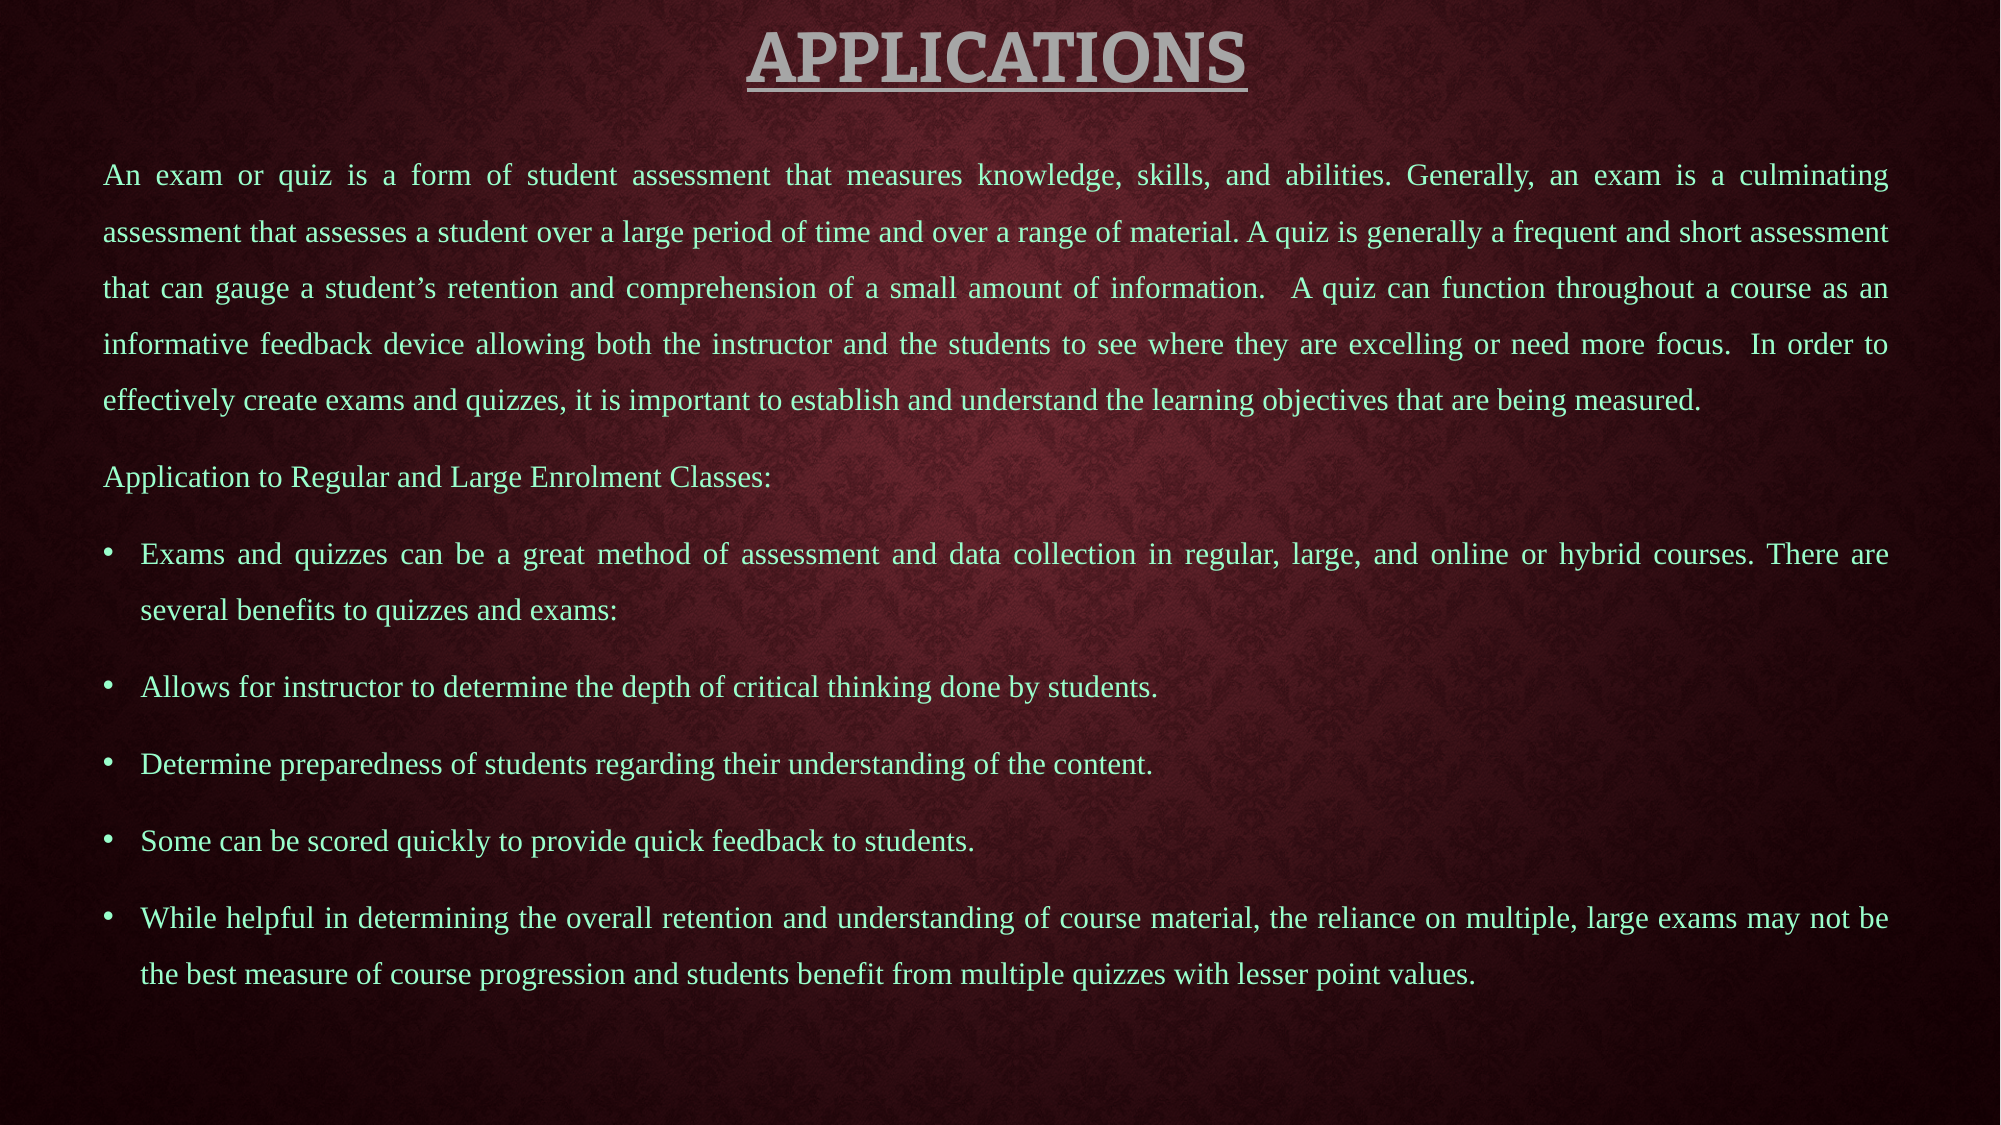

# Applications
An exam or quiz is a form of student assessment that measures knowledge, skills, and abilities. Generally, an exam is a culminating assessment that assesses a student over a large period of time and over a range of material. A quiz is generally a frequent and short assessment that can gauge a student’s retention and comprehension of a small amount of information.   A quiz can function throughout a course as an informative feedback device allowing both the instructor and the students to see where they are excelling or need more focus.  In order to effectively create exams and quizzes, it is important to establish and understand the learning objectives that are being measured.
Application to Regular and Large Enrolment Classes:
Exams and quizzes can be a great method of assessment and data collection in regular, large, and online or hybrid courses. There are several benefits to quizzes and exams:
Allows for instructor to determine the depth of critical thinking done by students.
Determine preparedness of students regarding their understanding of the content.
Some can be scored quickly to provide quick feedback to students.
While helpful in determining the overall retention and understanding of course material, the reliance on multiple, large exams may not be the best measure of course progression and students benefit from multiple quizzes with lesser point values.